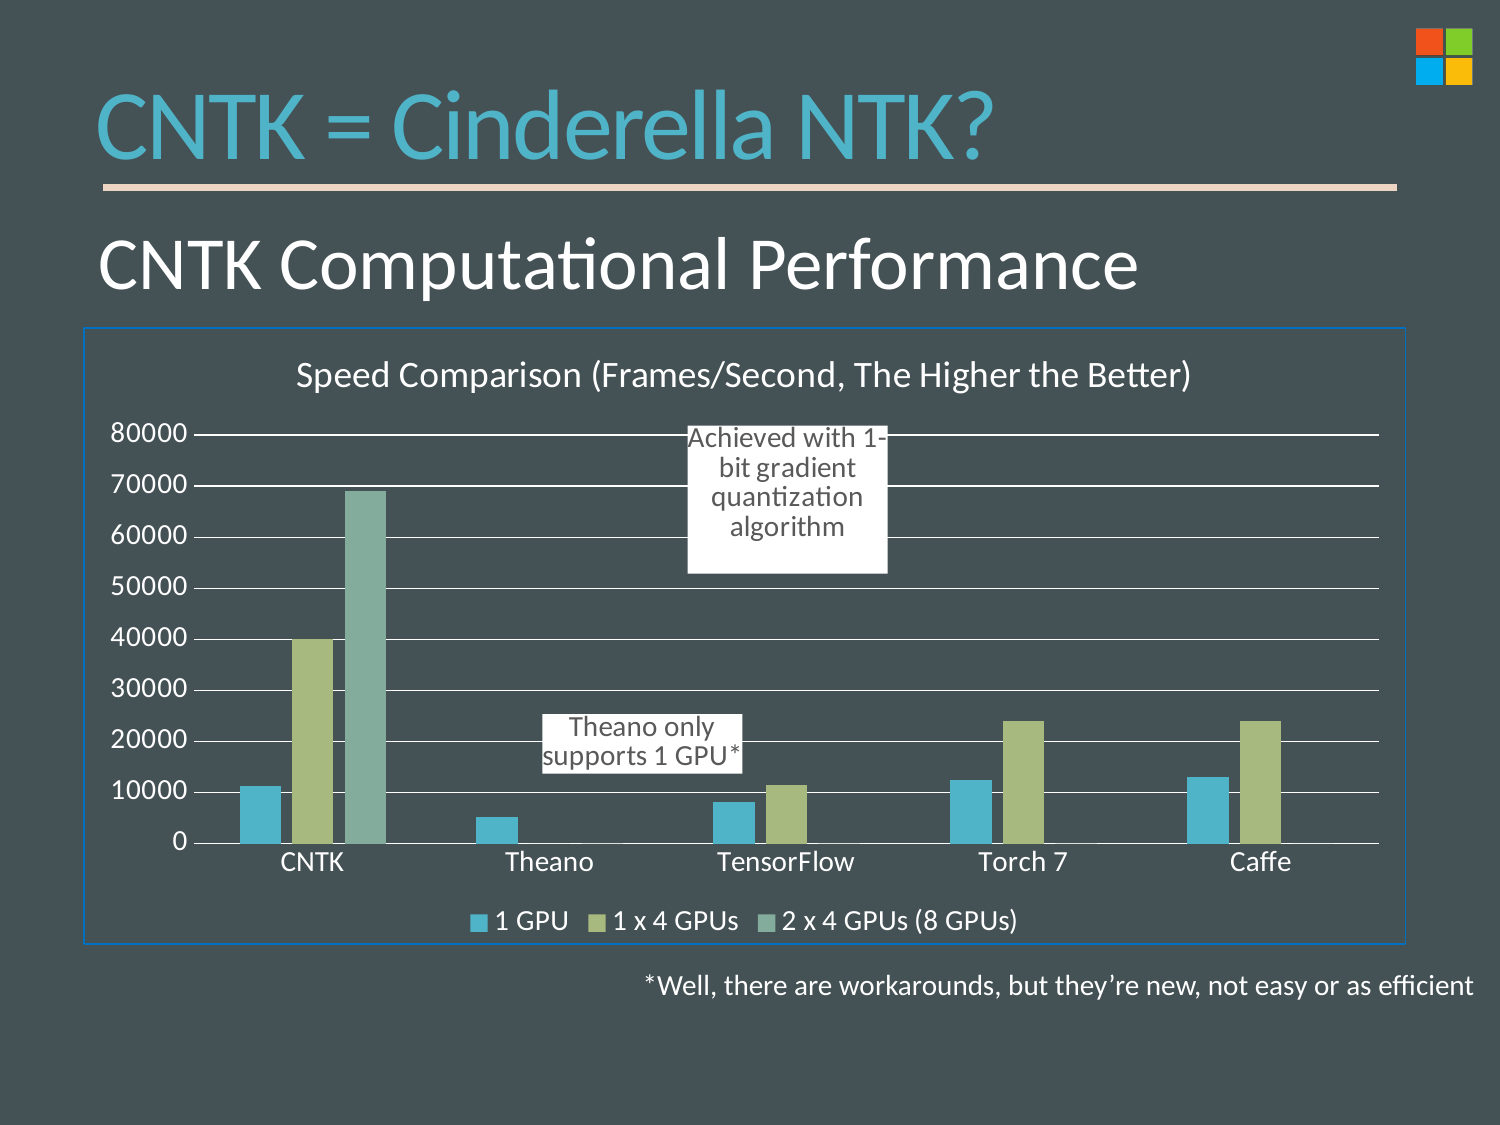

# CNTK = Cinderella NTK?
CNTK Computational Performance

### Chart: Speed Comparison (Frames/Second, The Higher the Better)

| Category | 1 GPU | 1 x 4 GPUs | 2 x 4 GPUs (8 GPUs) |
|---|---|---|---|
| CNTK | 11300.0 | 40000.0 | 69100.0 |
| Theano | 5200.0 | 0.0 | 0.0 |
| TensorFlow | 8100.0 | 11400.0 | 0.0 |
| Torch 7 | 12400.0 | 24000.0 | 0.0 |
| Caffe | 13000.0 | 24100.0 | 0.0 |
*Well, there are workarounds, but they’re new, not easy or as efficient